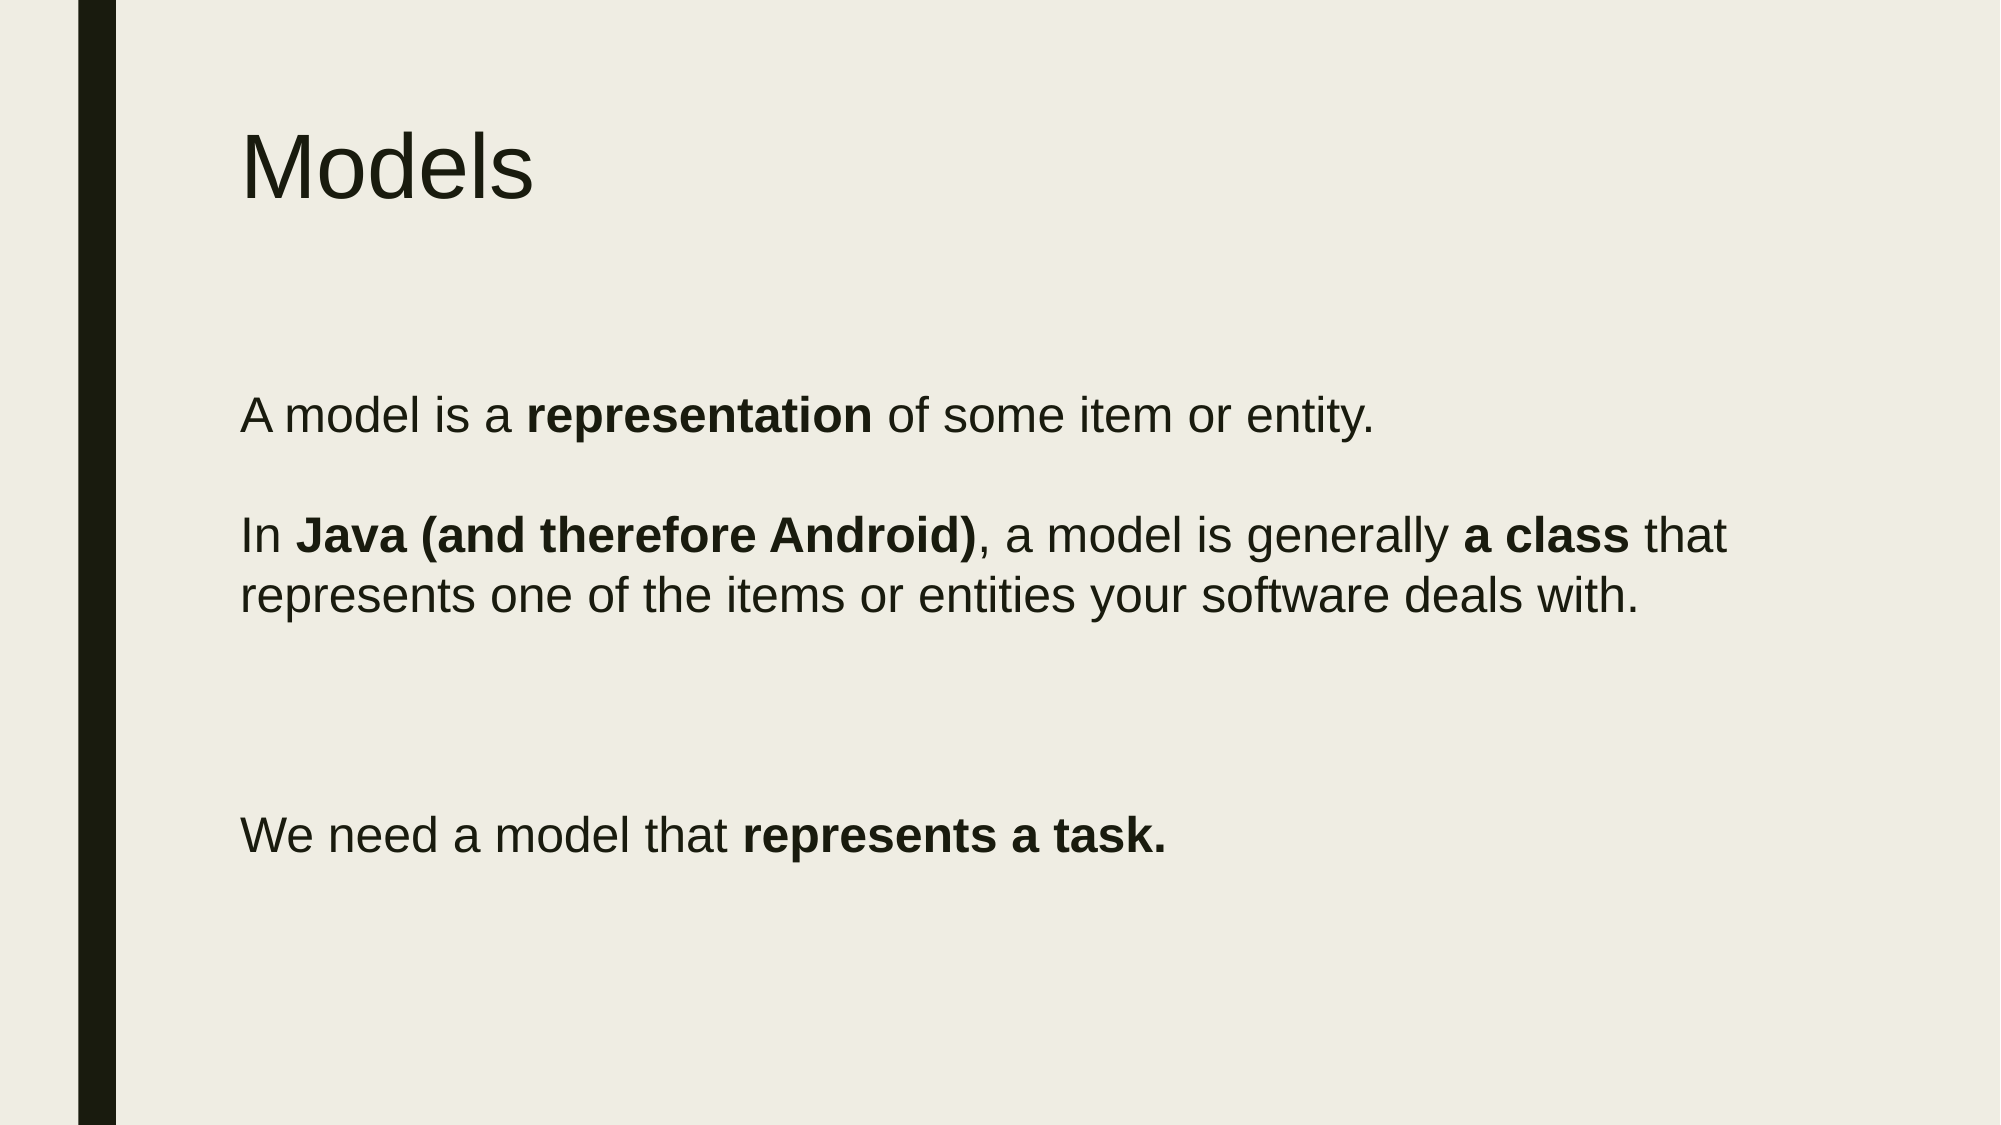

# Models
A model is a representation of some item or entity.

In Java (and therefore Android), a model is generally a class that represents one of the items or entities your software deals with.

We need a model that represents a task.